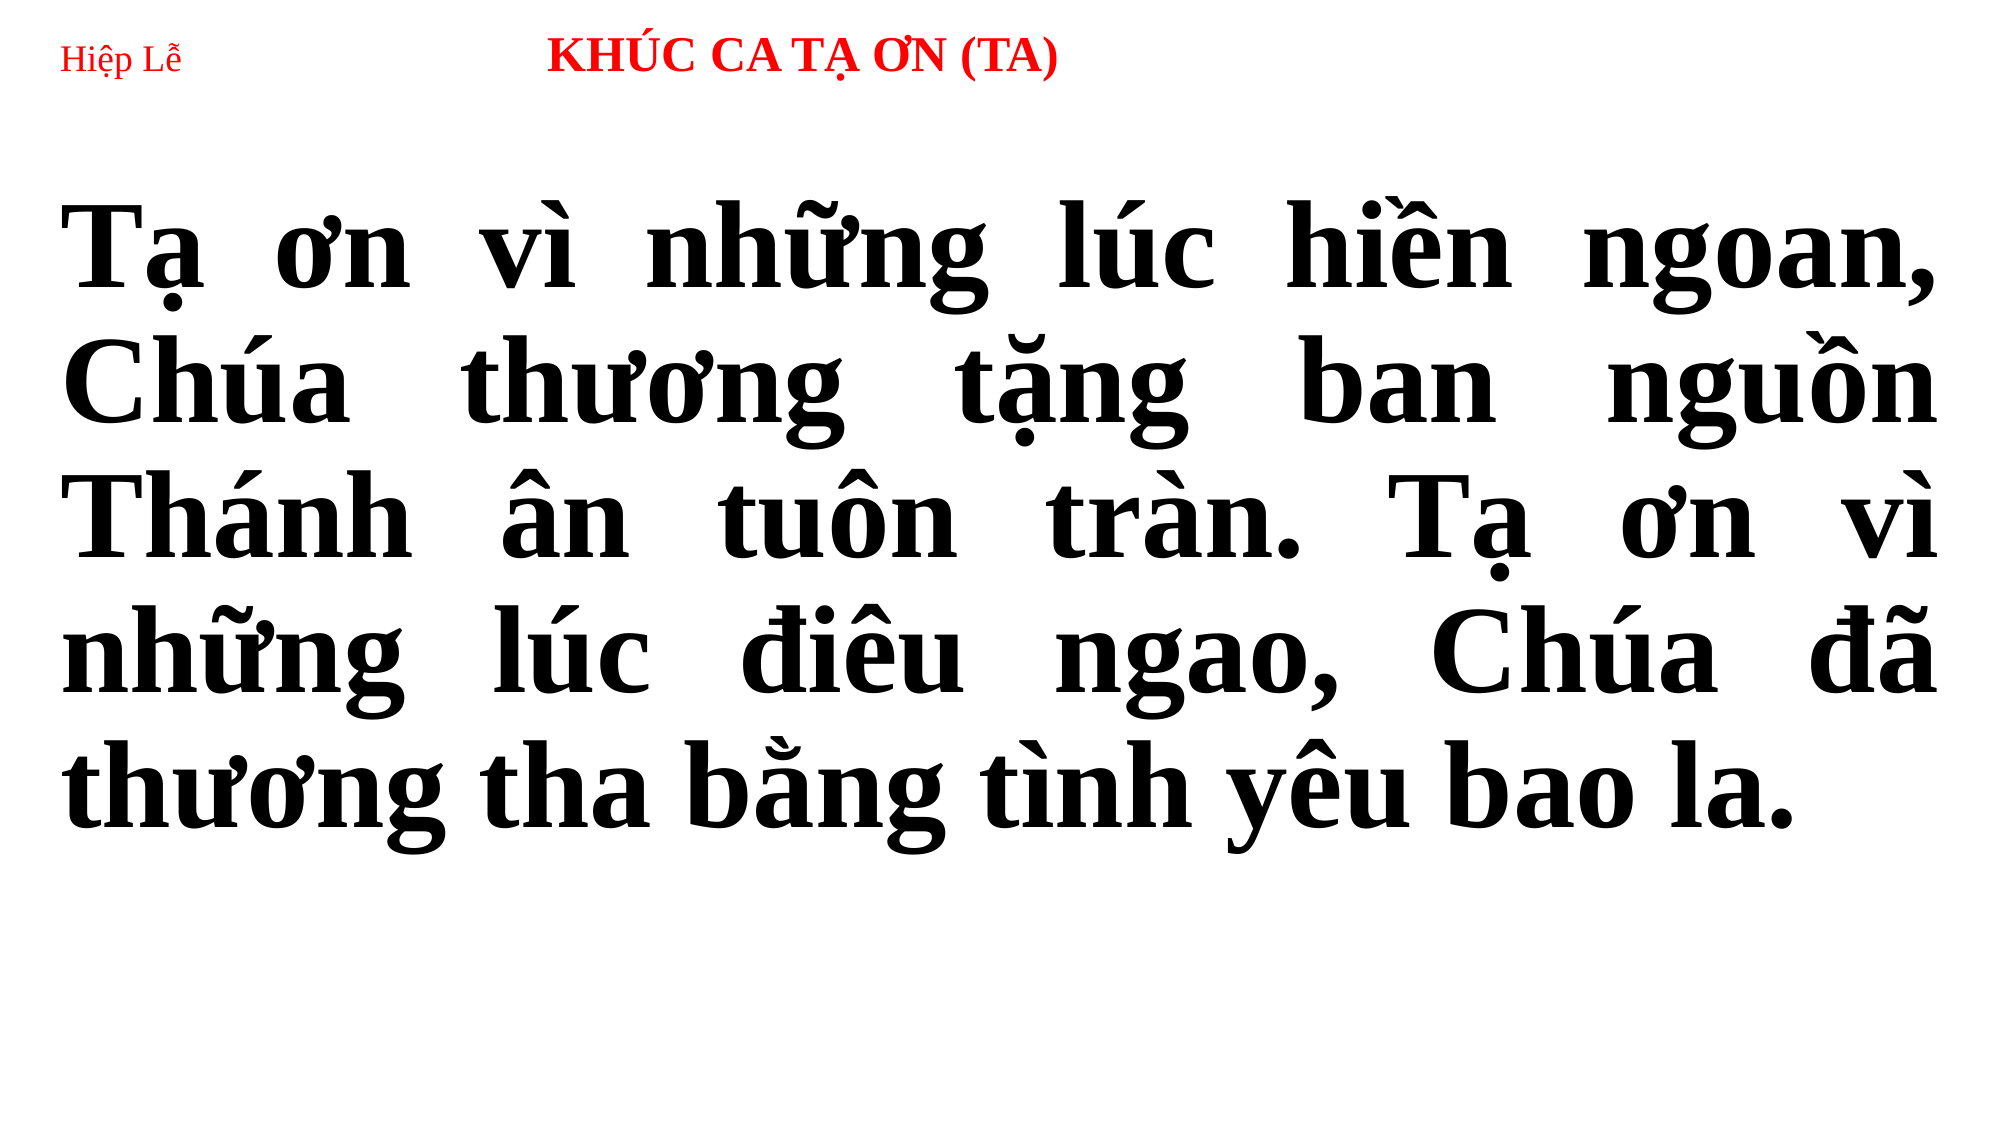

# Hiệp Lễ                    	    KHÚC CA TẠ ƠN (TA)
Tạ ơn vì những lúc hiền ngoan, Chúa thương tặng ban nguồn Thánh ân tuôn tràn. Tạ ơn vì những lúc điêu ngao, Chúa đã thương tha bằng tình yêu bao la.